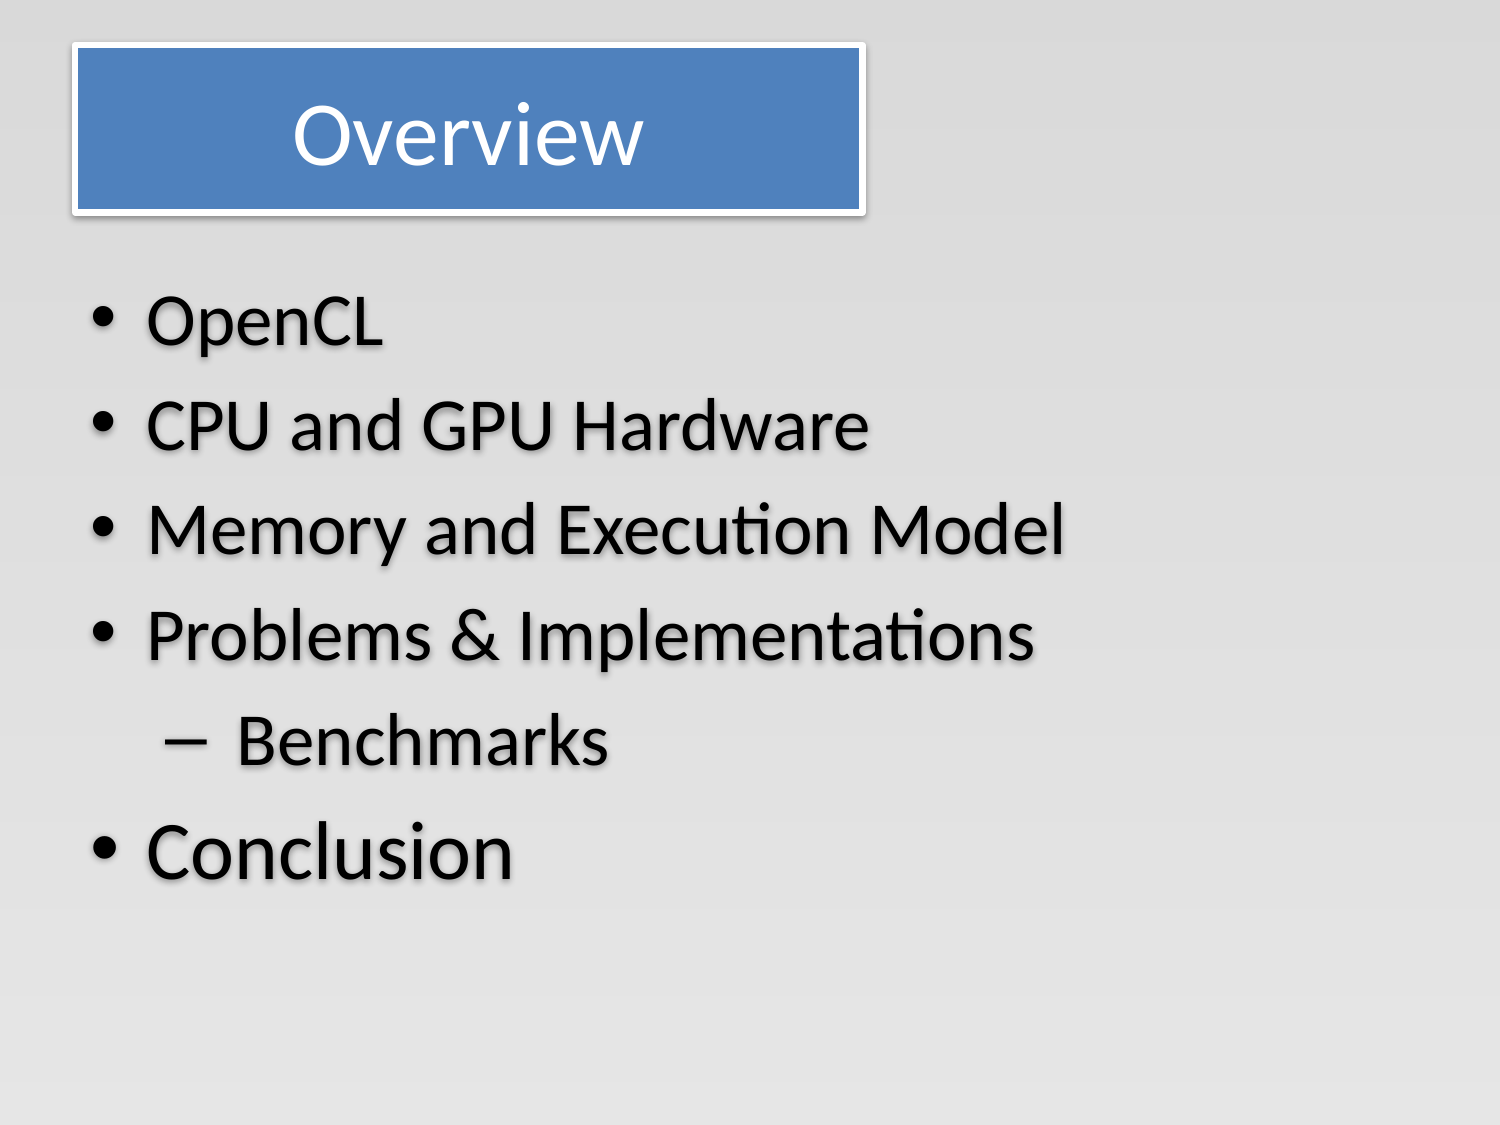

# Overview
OpenCL
CPU and GPU Hardware
Memory and Execution Model
Problems & Implementations
Benchmarks
Conclusion